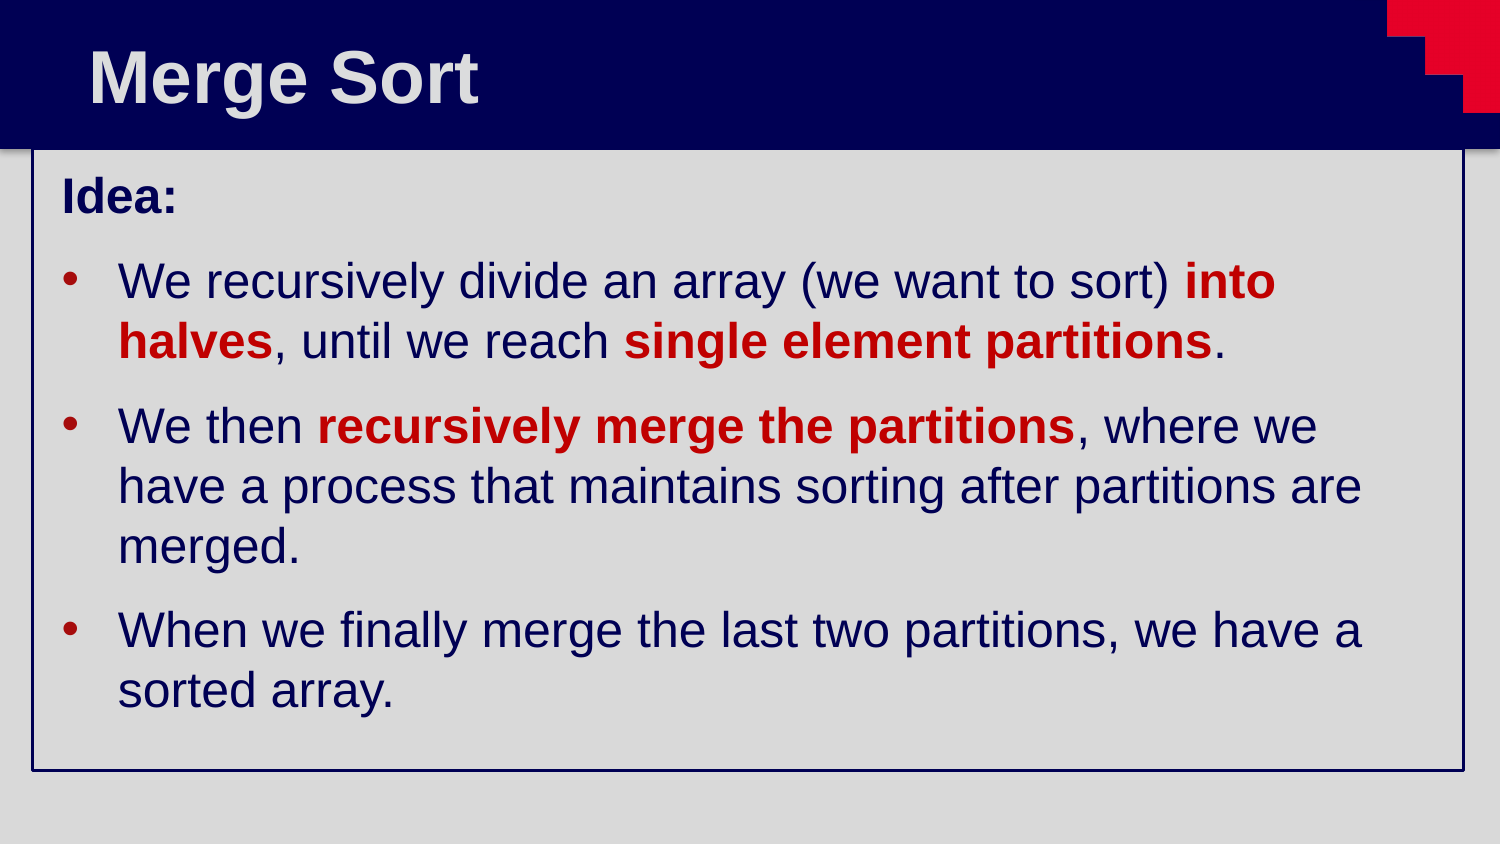

# Merge Sort
Idea:
We recursively divide an array (we want to sort) into halves, until we reach single element partitions.
We then recursively merge the partitions, where we have a process that maintains sorting after partitions are merged.
When we finally merge the last two partitions, we have a sorted array.